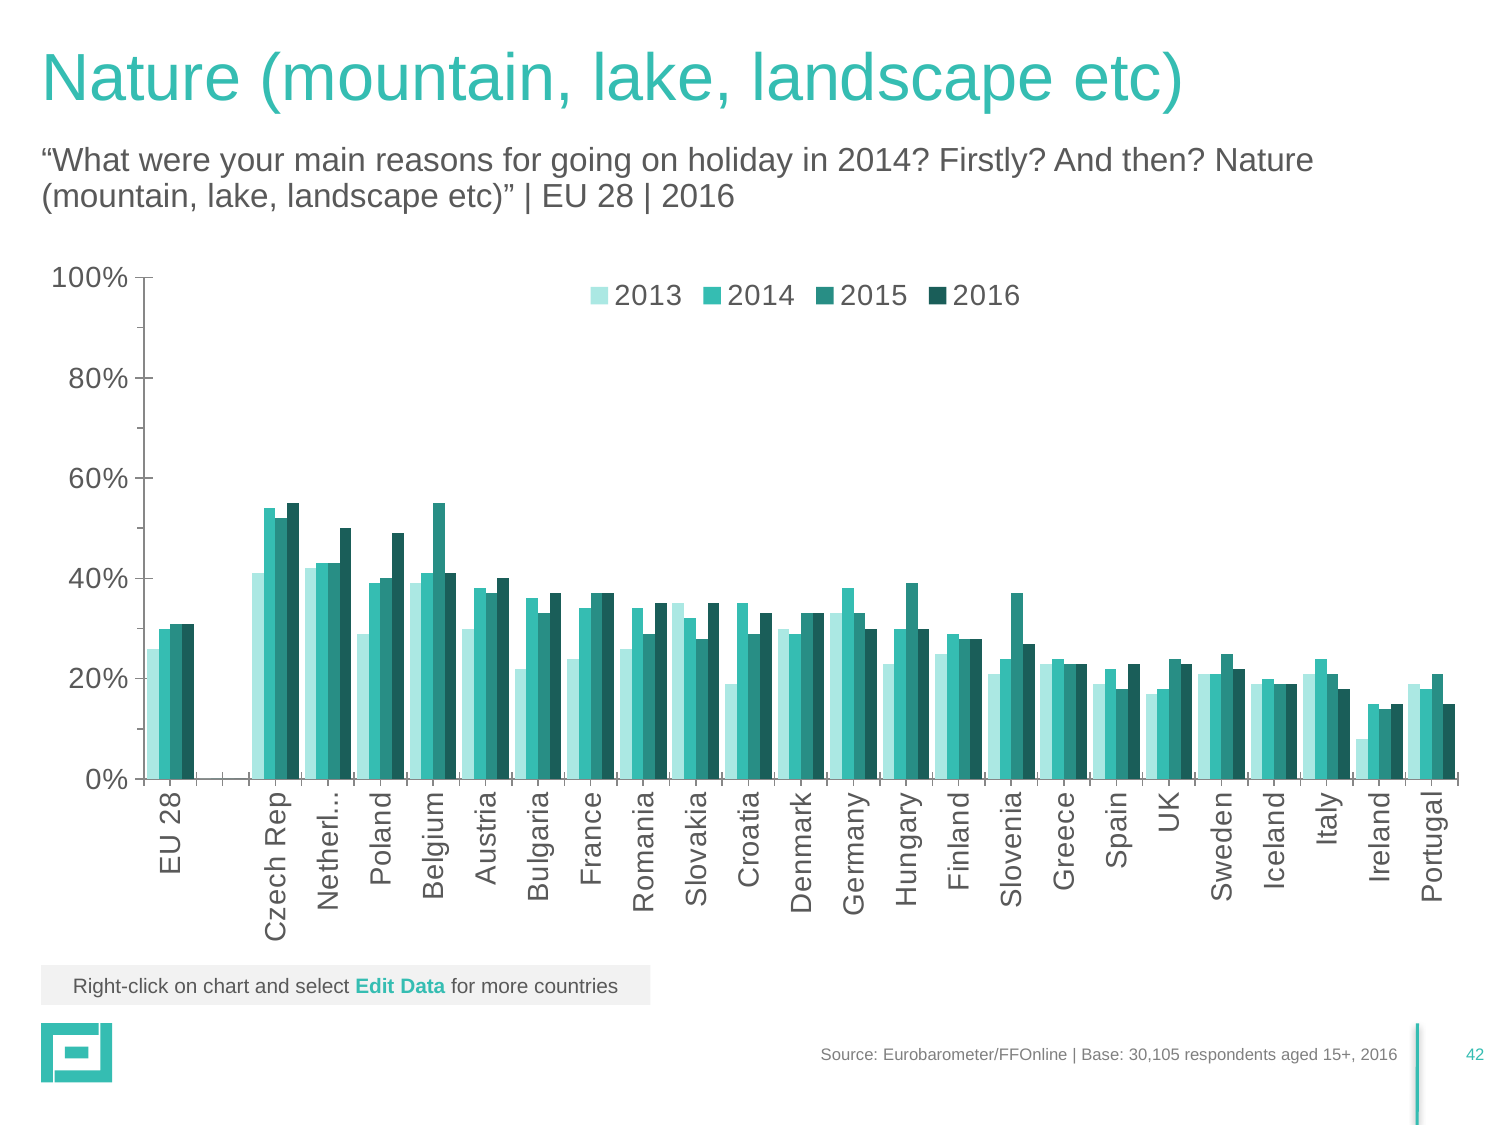

# Nature (mountain, lake, landscape etc)
“What were your main reasons for going on holiday in 2014? Firstly? And then? Nature (mountain, lake, landscape etc)” | EU 28 | 2016

### Chart

| Category | 2013 | 2014 | 2015 | 2016 |
|---|---|---|---|---|
| EU 28 | 0.26 | 0.3000000000000003 | 0.3100000000000013 | 0.3100000000000013 |
|  | None | None | None | None |
| Czech Rep | 0.4100000000000003 | 0.54 | 0.52 | 0.55 |
| Netherlands | 0.4200000000000003 | 0.4300000000000004 | 0.4300000000000004 | 0.5 |
| Poland | 0.2900000000000003 | 0.39000000000000146 | 0.4 | 0.4900000000000003 |
| Belgium | 0.39000000000000146 | 0.4100000000000003 | 0.55 | 0.4100000000000003 |
| Austria | 0.3000000000000003 | 0.38000000000000145 | 0.3700000000000004 | 0.4 |
| Bulgaria | 0.22 | 0.3600000000000003 | 0.3300000000000016 | 0.3700000000000004 |
| France | 0.2400000000000002 | 0.34 | 0.3700000000000004 | 0.3700000000000004 |
| Romania | 0.26 | 0.34 | 0.2900000000000003 | 0.3500000000000003 |
| Slovakia | 0.3500000000000003 | 0.32000000000000145 | 0.2800000000000001 | 0.3500000000000003 |
| Croatia | 0.19 | 0.3500000000000003 | 0.2900000000000003 | 0.3300000000000016 |
| Denmark | 0.3000000000000003 | 0.2900000000000003 | 0.3300000000000016 | 0.3300000000000016 |
| Germany | 0.3300000000000016 | 0.38000000000000145 | 0.3300000000000016 | 0.3000000000000003 |
| Hungary | 0.23 | 0.3000000000000003 | 0.39000000000000146 | 0.3000000000000003 |
| Finland | 0.25 | 0.2900000000000003 | 0.2800000000000001 | 0.2800000000000001 |
| Slovenia | 0.21000000000000021 | 0.2400000000000002 | 0.3700000000000004 | 0.27 |
| Greece | 0.23 | 0.2400000000000002 | 0.23 | 0.23 |
| Spain | 0.19 | 0.22 | 0.18000000000000024 | 0.23 |
| UK | 0.17 | 0.18000000000000024 | 0.2400000000000002 | 0.23 |
| Sweden | 0.21000000000000021 | 0.21000000000000021 | 0.25 | 0.22 |
| Iceland | 0.19 | 0.2 | 0.19 | 0.19 |
| Italy | 0.21000000000000021 | 0.2400000000000002 | 0.21000000000000021 | 0.18000000000000024 |
| Ireland | 0.08000000000000004 | 0.15000000000000024 | 0.14 | 0.15000000000000024 |
| Portugal | 0.19 | 0.18000000000000024 | 0.21000000000000021 | 0.15000000000000024 |
Right-click on chart and select Edit Data for more countries
Source: Eurobarometer/FFOnline | Base: 30,105 respondents aged 15+, 2016